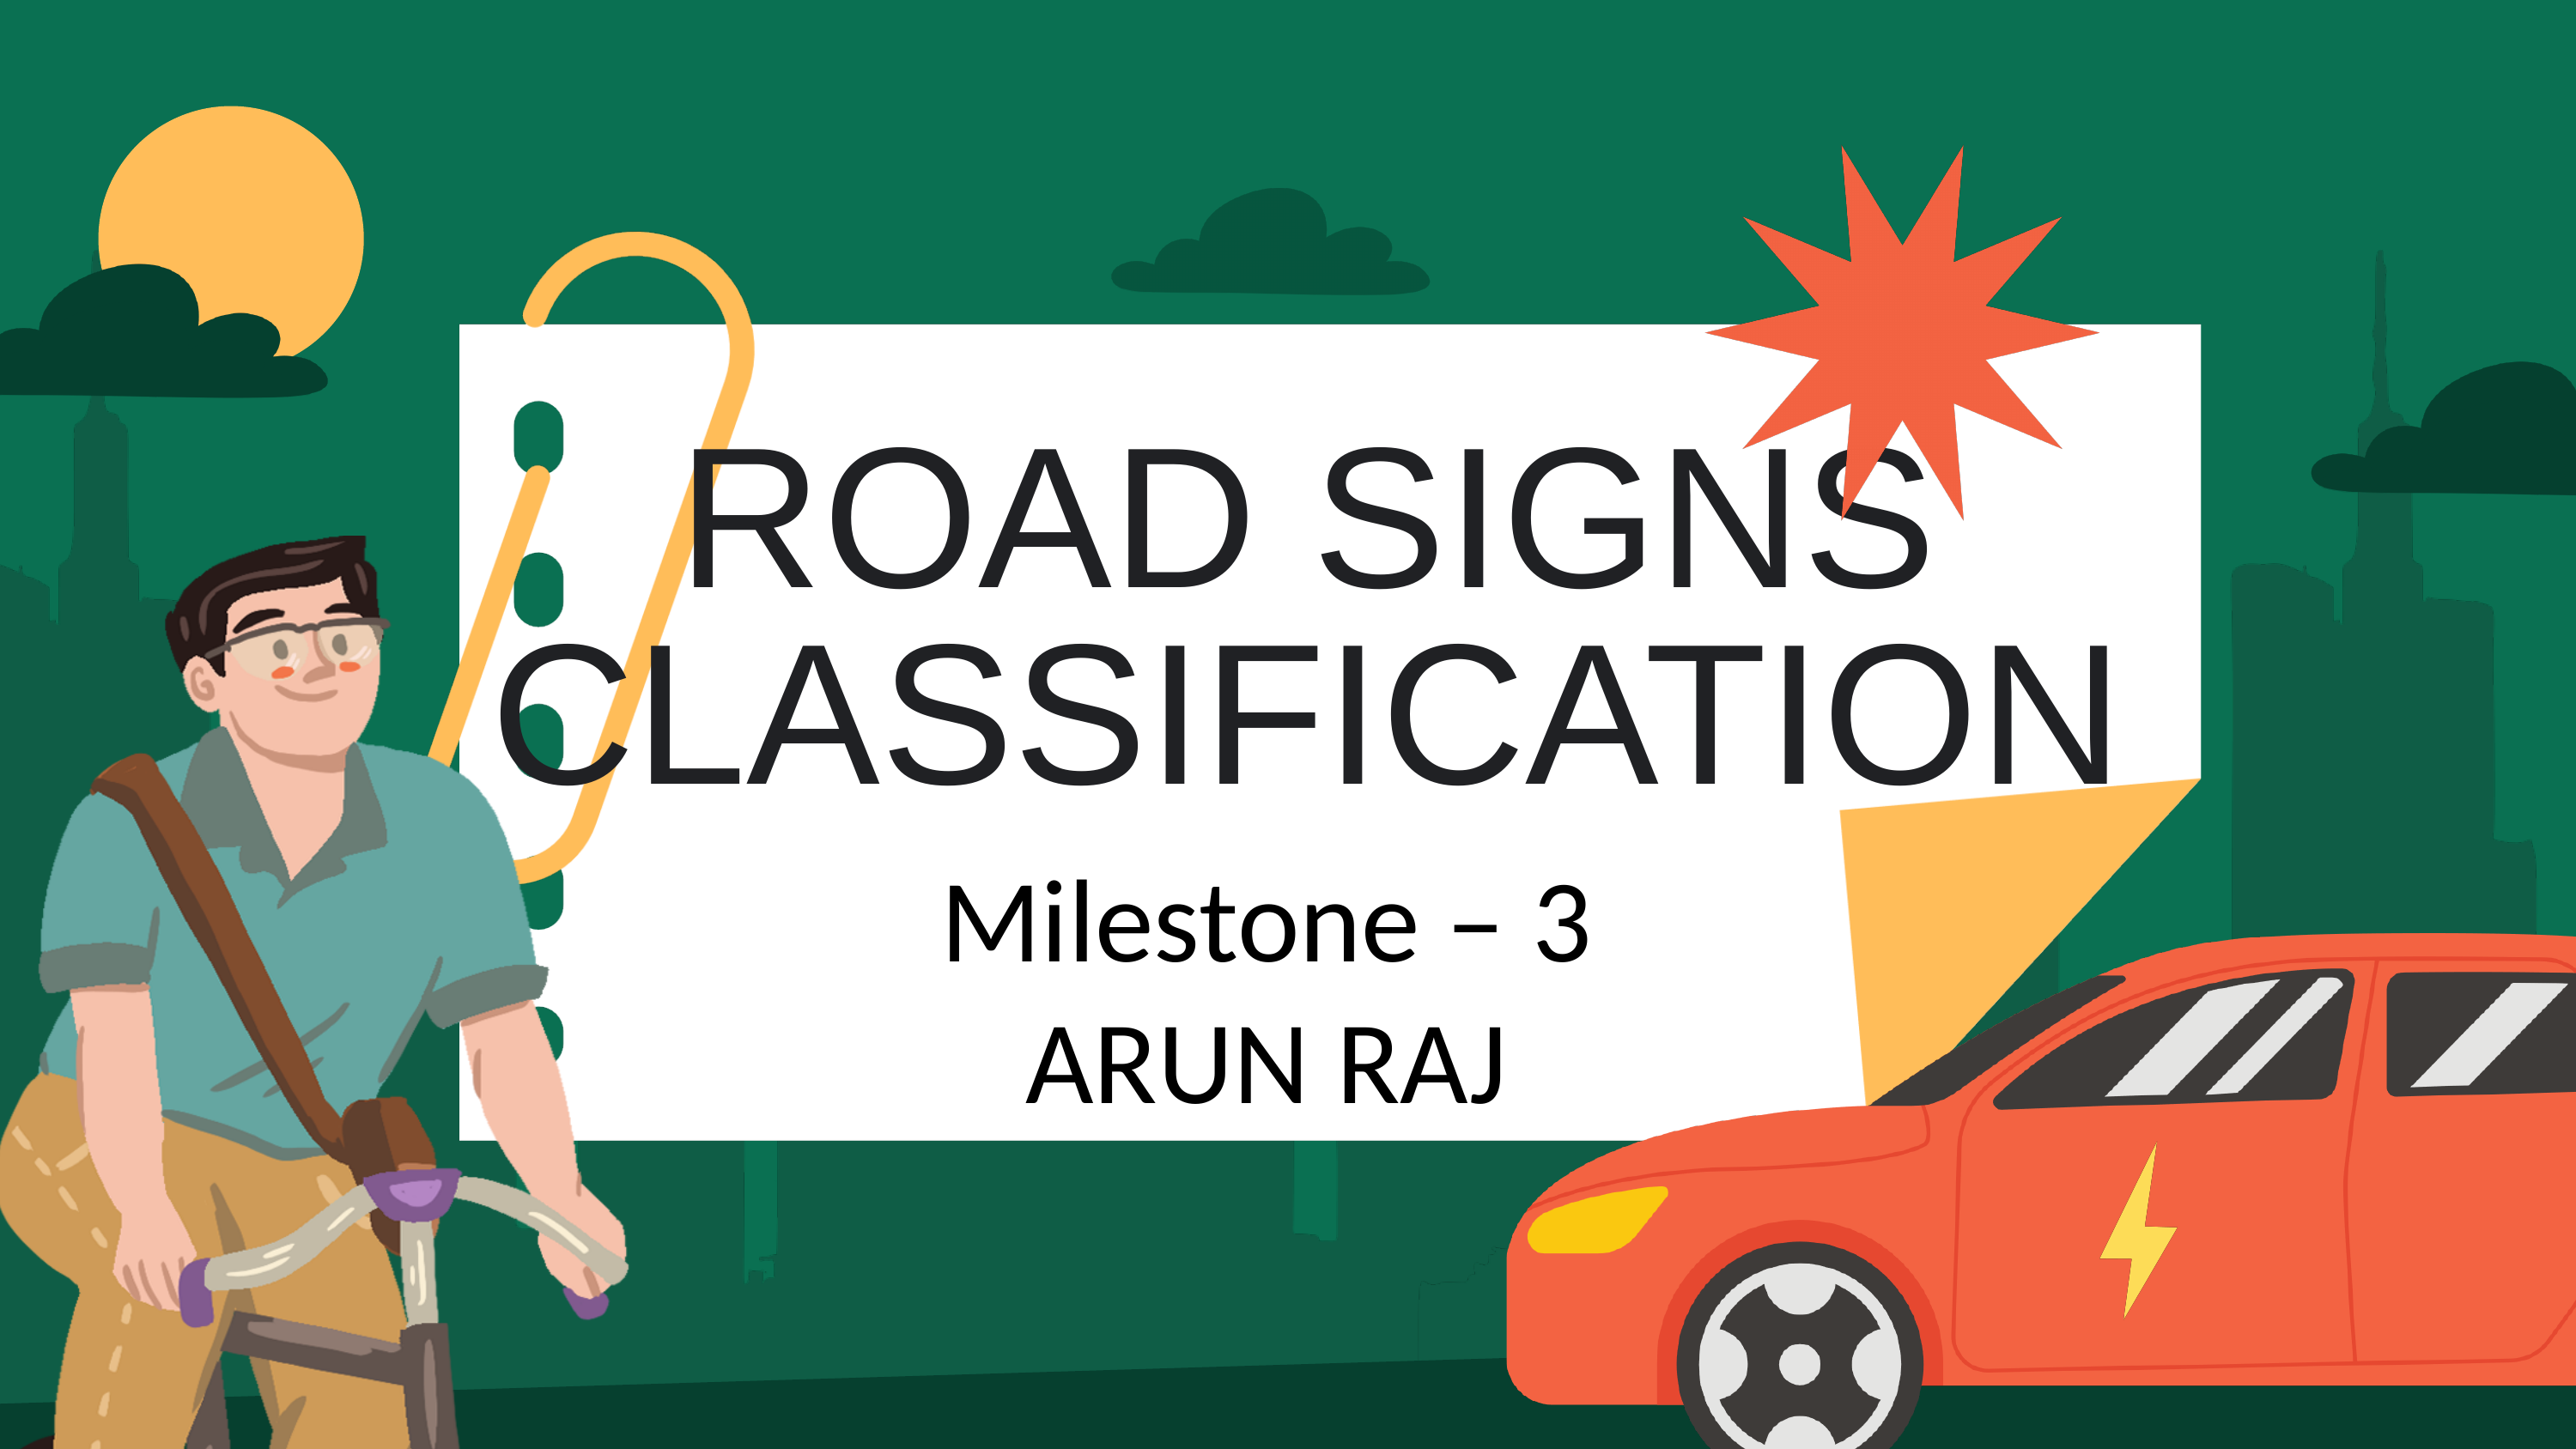

ROAD SIGNS CLASSIFICATION

Milestone – 3
ARUN RAJ
Presented
by
ARUN RAJ V